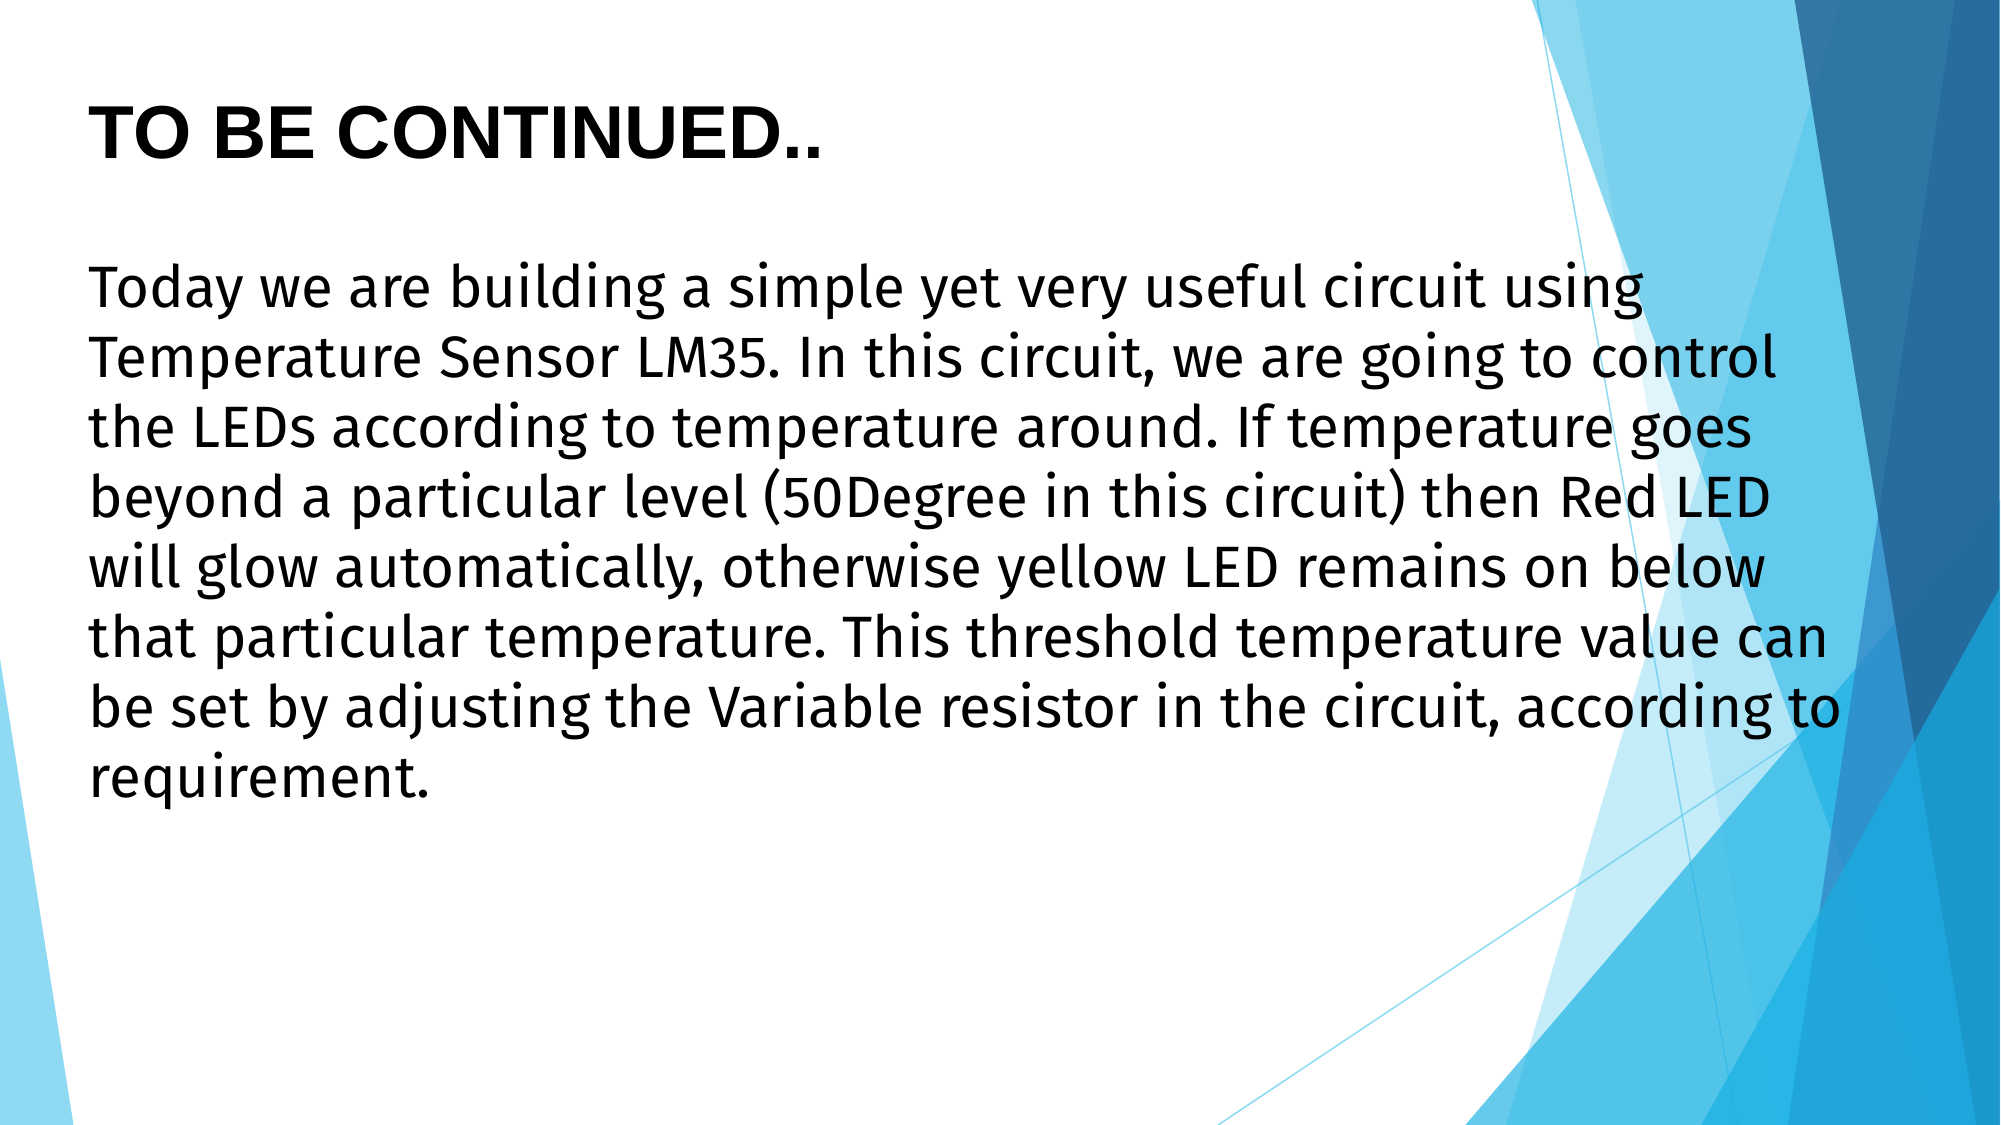

TO BE CONTINUED..
Today we are building a simple yet very useful circuit using Temperature Sensor LM35. In this circuit, we are going to control the LEDs according to temperature around. If temperature goes beyond a particular level (50Degree in this circuit) then Red LED will glow automatically, otherwise yellow LED remains on below that particular temperature. This threshold temperature value can be set by adjusting the Variable resistor in the circuit, according to requirement.